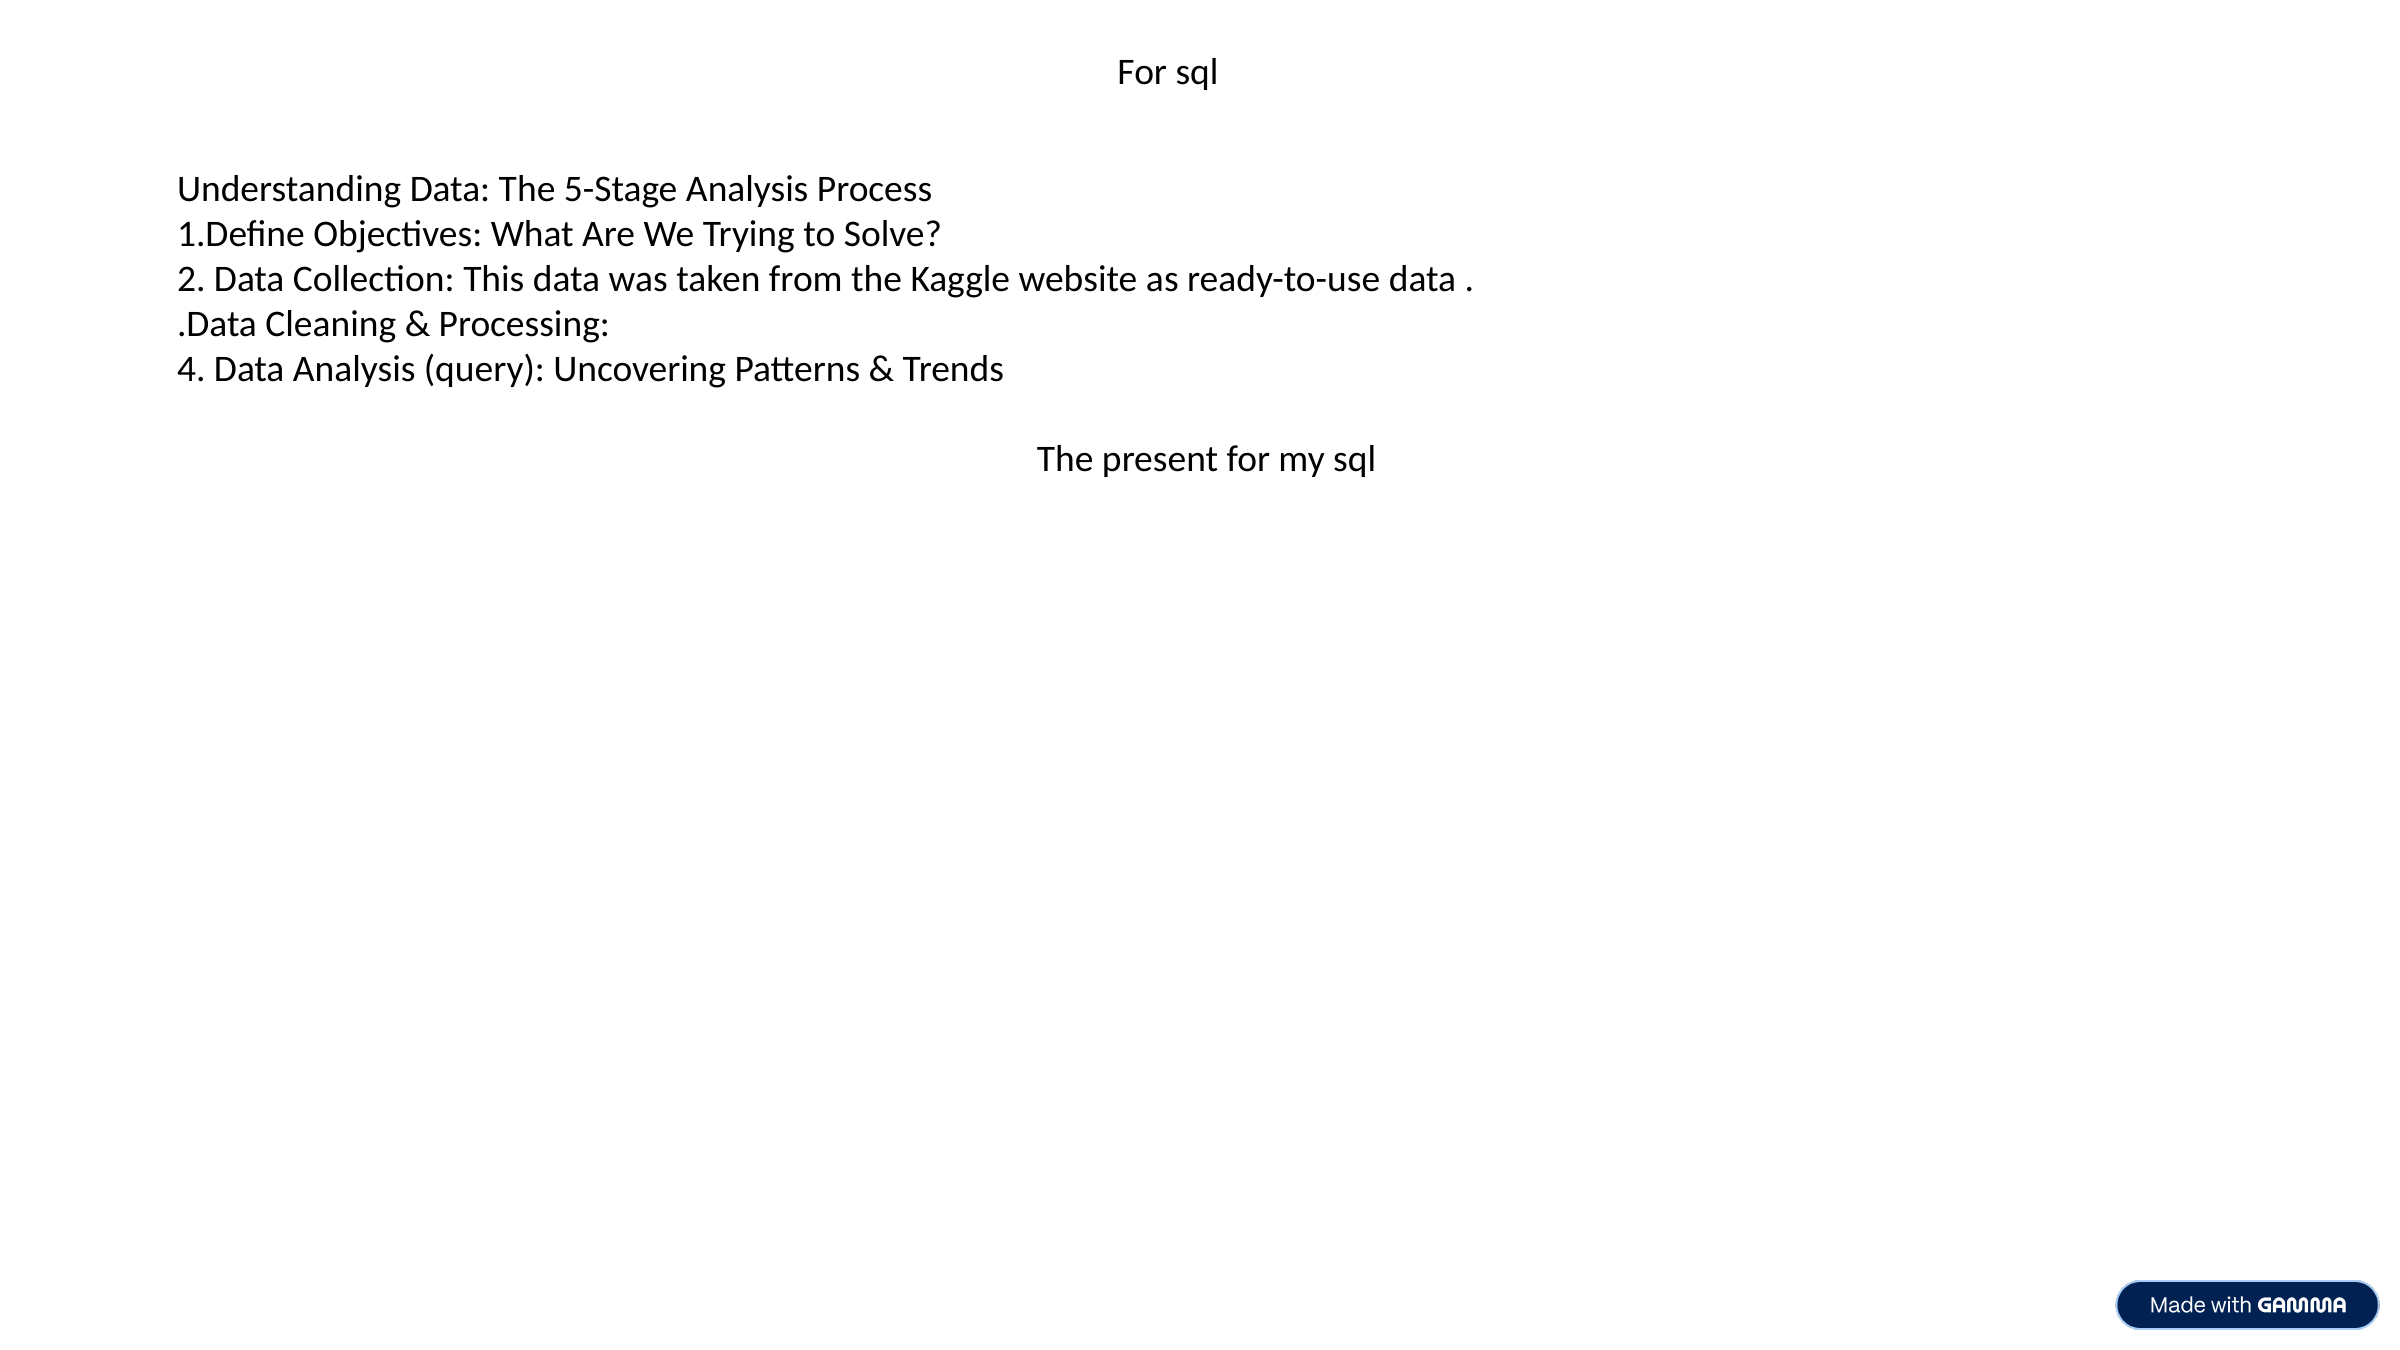

For sql
Understanding Data: The 5-Stage Analysis Process
1.Define Objectives: What Are We Trying to Solve?
2. Data Collection: This data was taken from the Kaggle website as ready-to-use data .
.Data Cleaning & Processing:
4. Data Analysis (query): Uncovering Patterns & Trends

The present for my sql